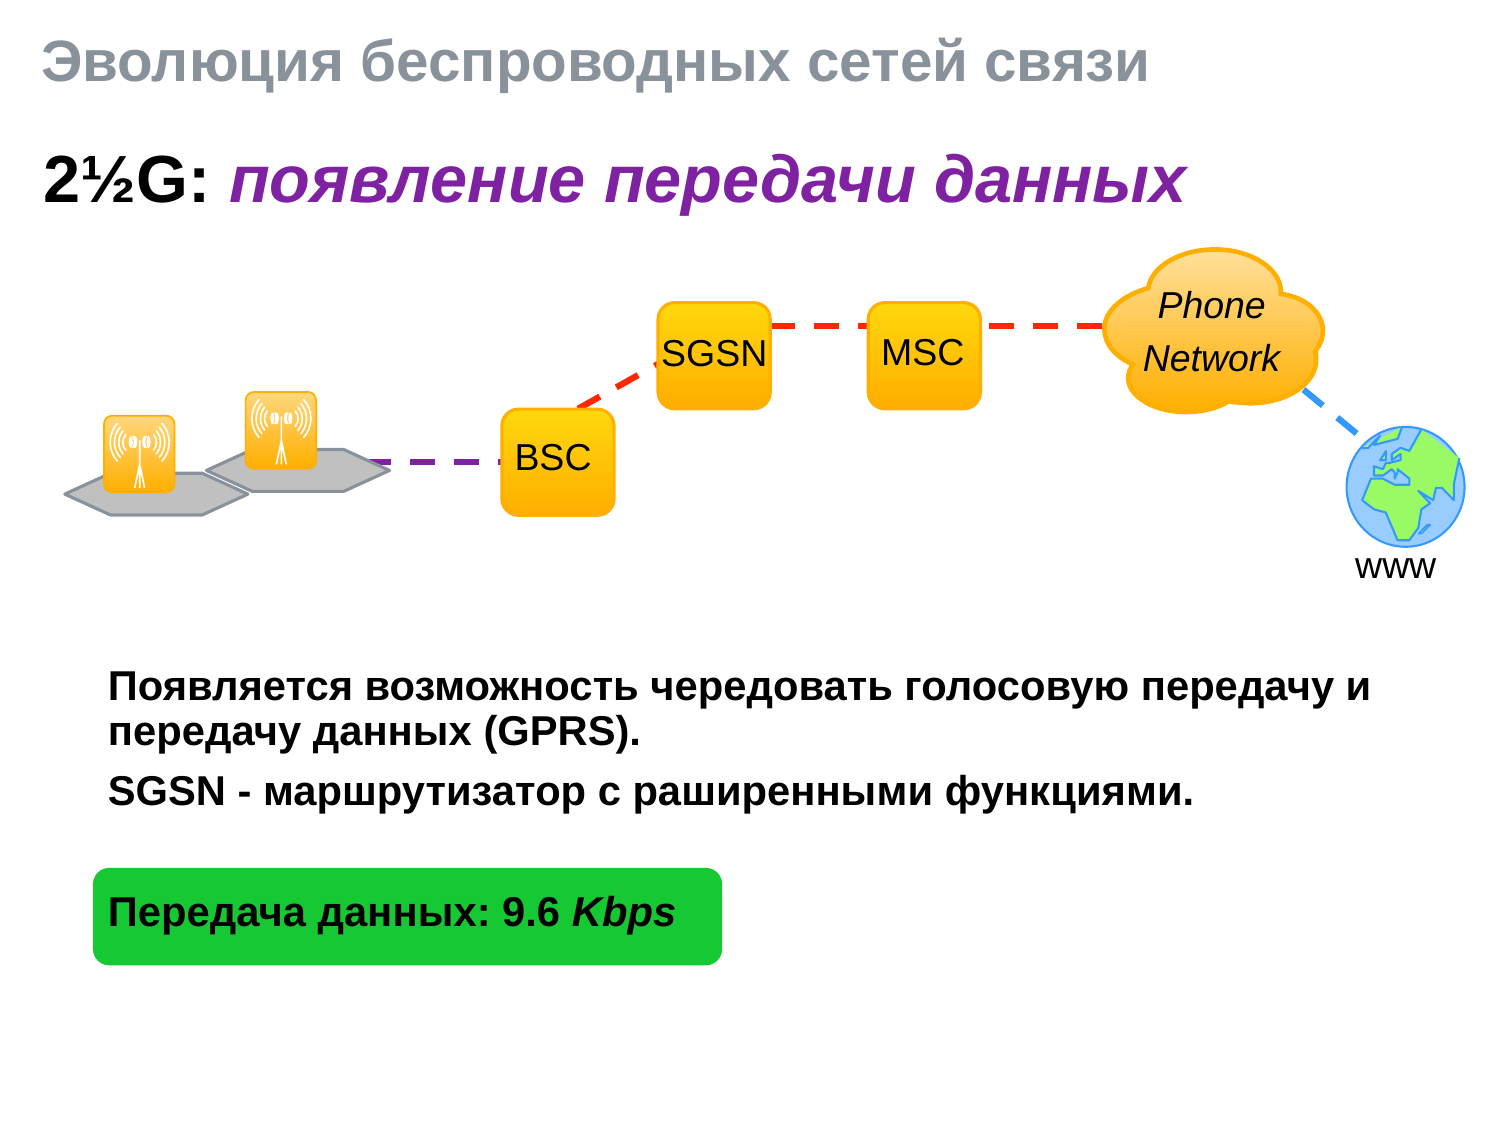

# Эволюция беспроводных сетей связи
2½G: появление передачи данных

Phone
Network

MSC

SGSN

BSC

www
Появляется возможность чередовать голосовую передачу и передачу данных (GPRS).
SGSN - маршрутизатор с раширенными функциями.

Передача данных: 9.6 Kbps